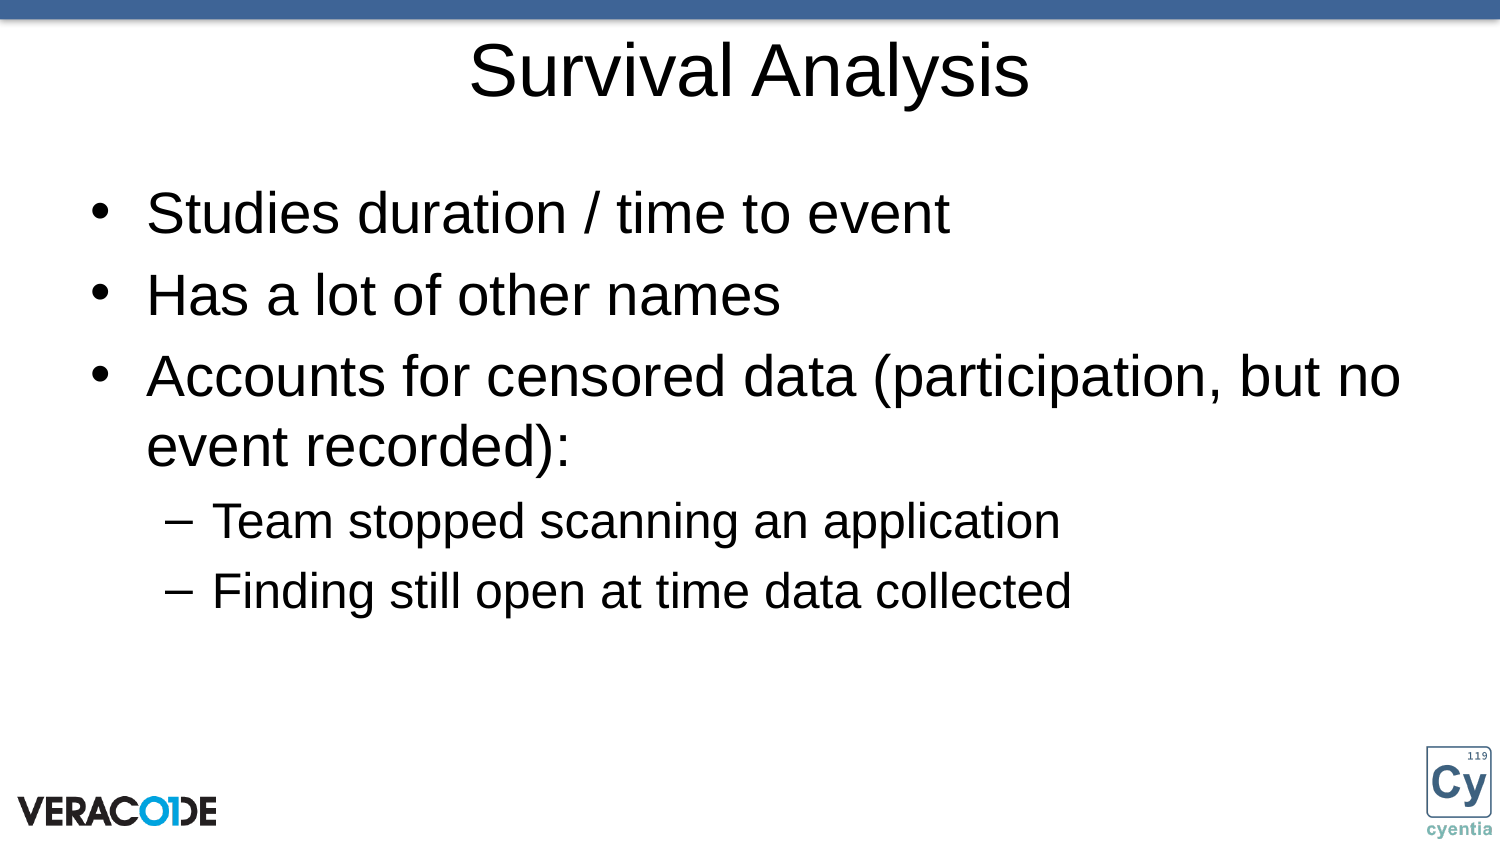

# Survival Analysis
Studies duration / time to event
Has a lot of other names
Accounts for censored data (participation, but no event recorded):
Team stopped scanning an application
Finding still open at time data collected